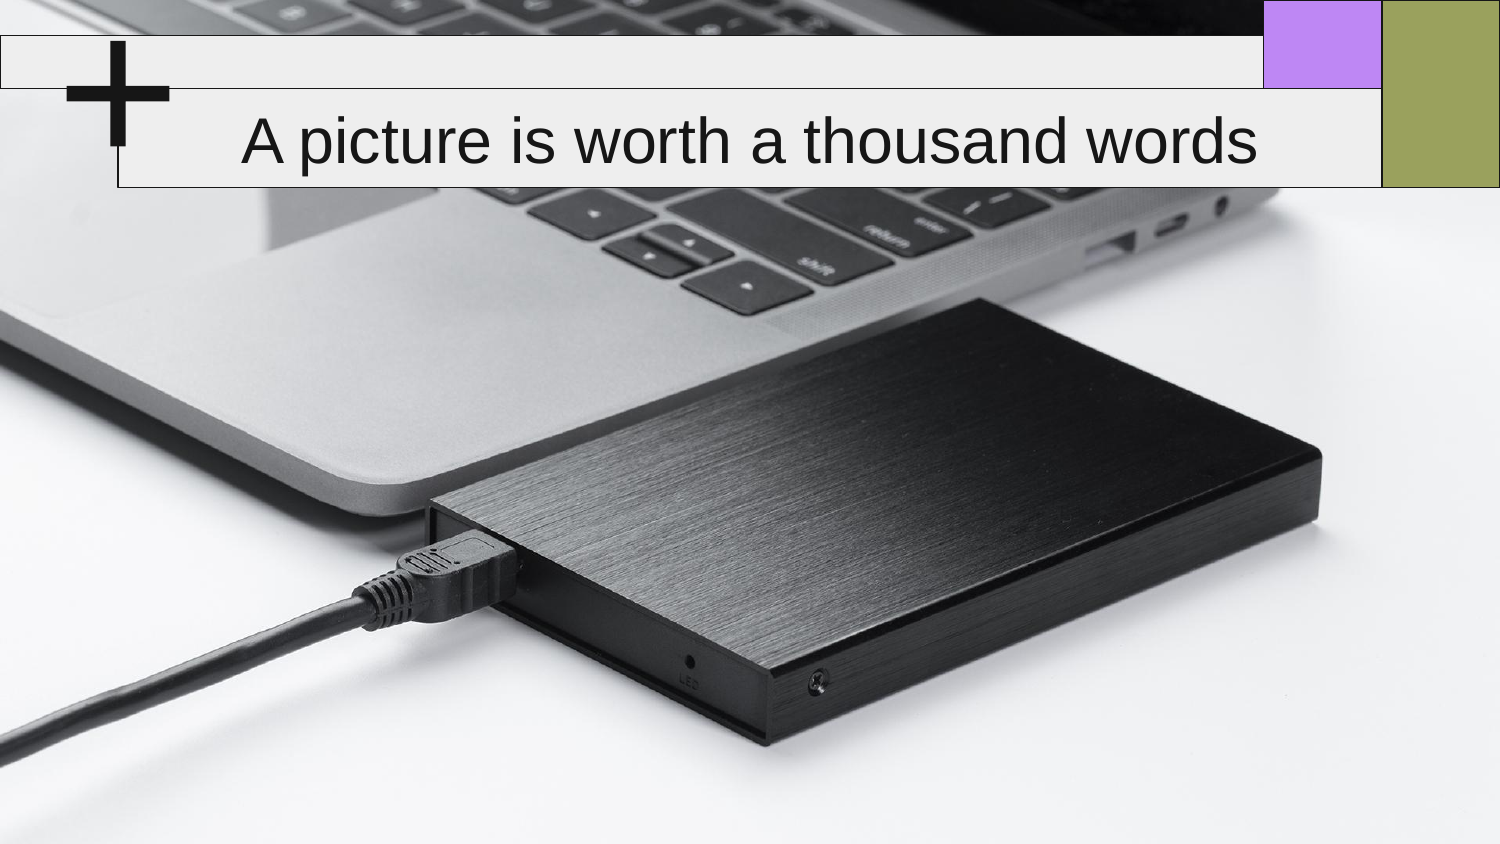

+
# A picture is worth a thousand words